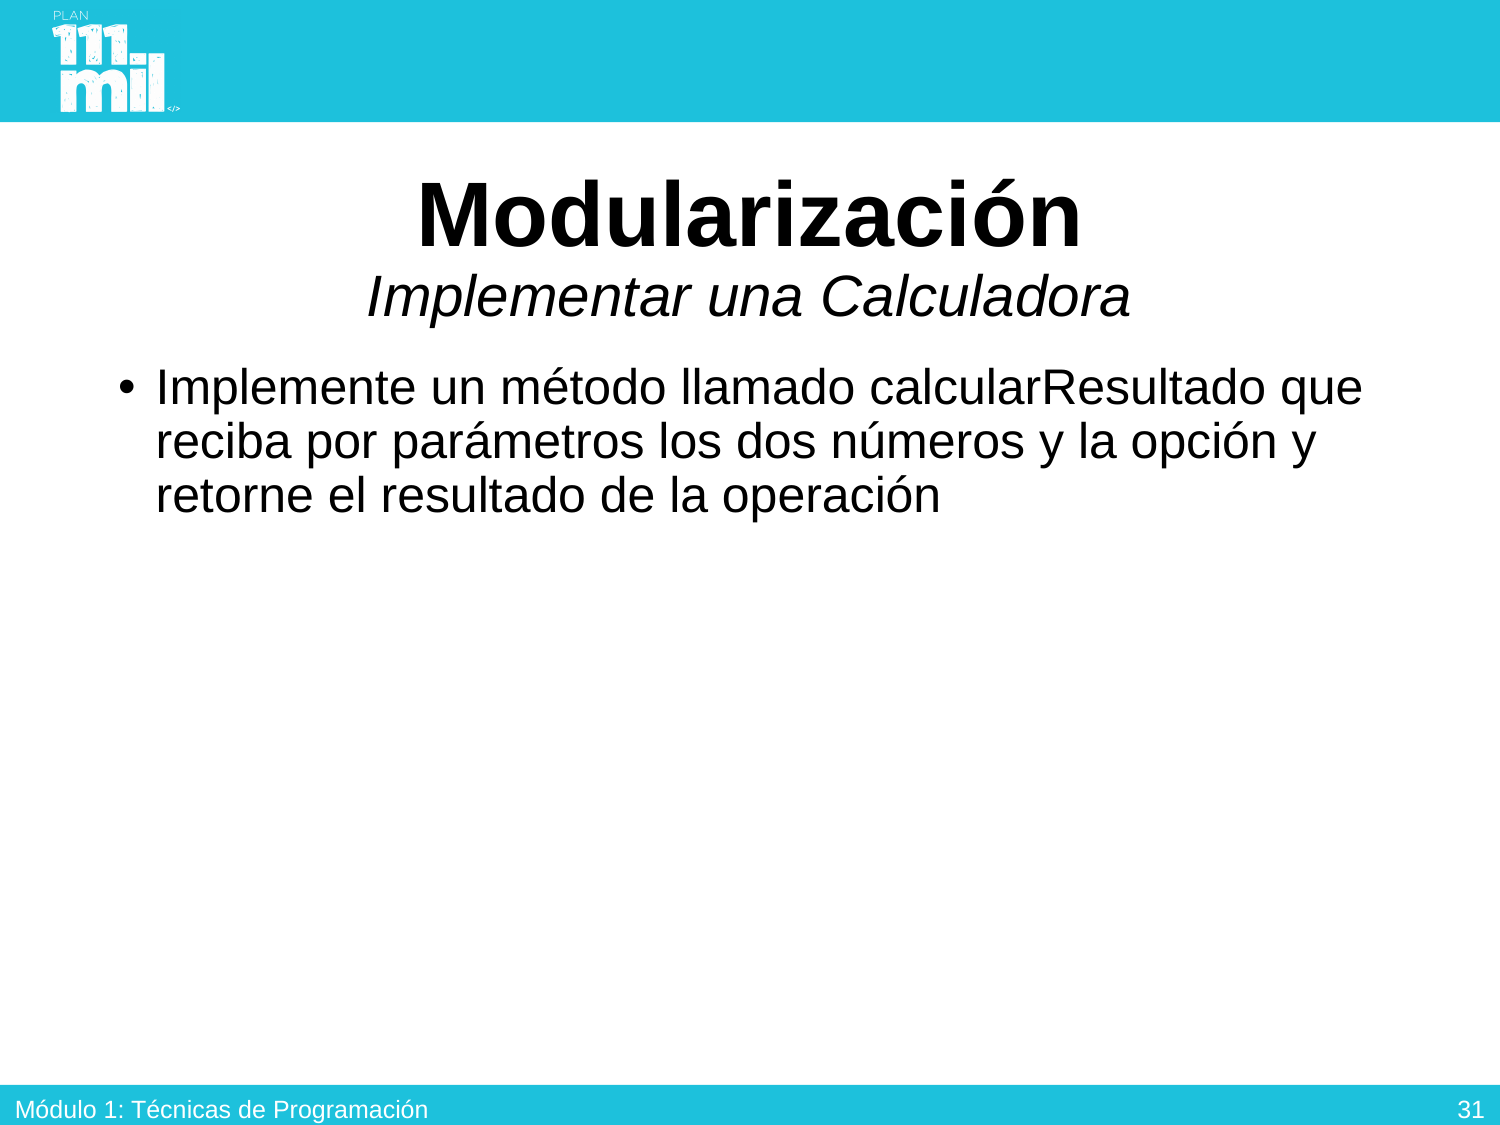

# Modularización Implementar una Calculadora
Implemente un método llamado calcularResultado que reciba por parámetros los dos números y la opción y retorne el resultado de la operación
31
Módulo 1: Técnicas de Programación